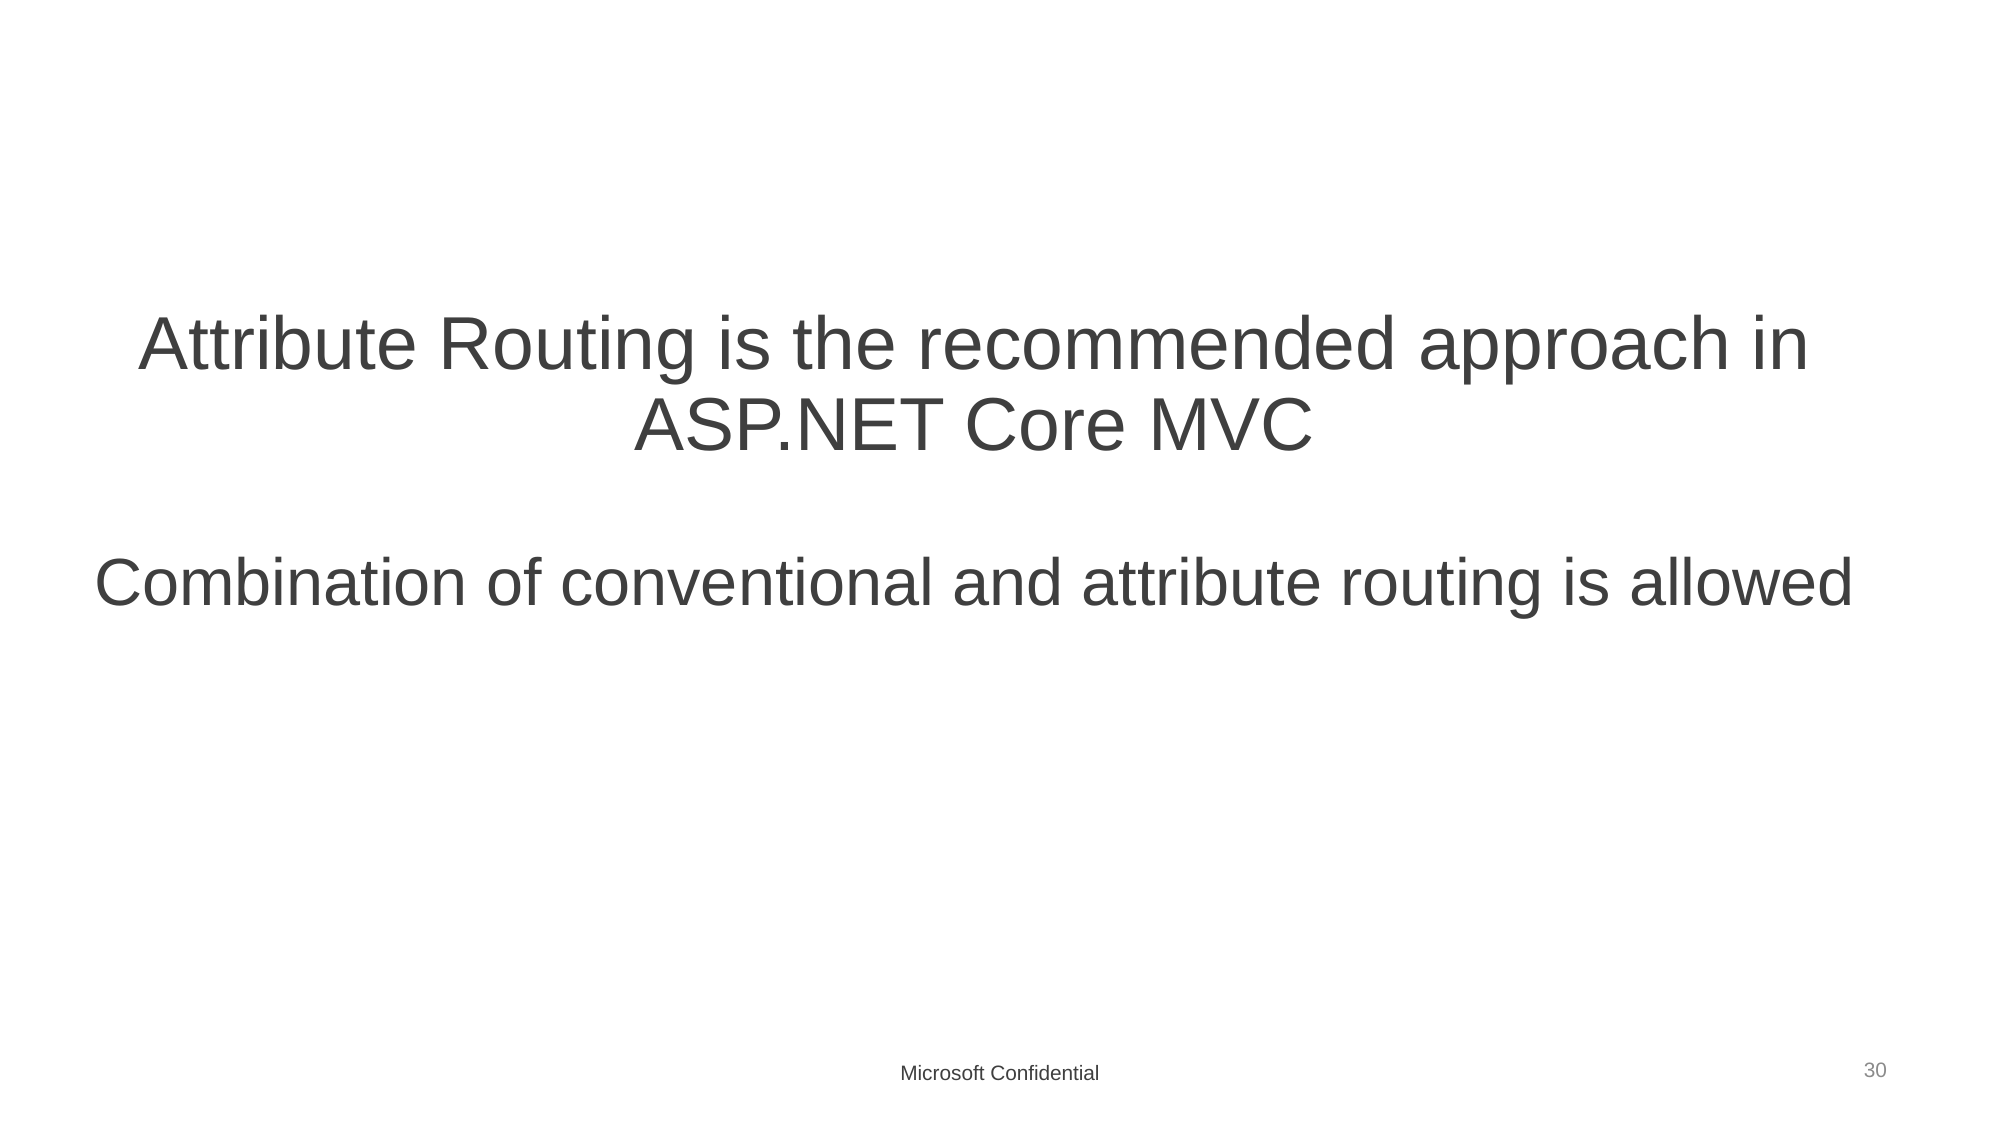

# Attribute Routing is the recommended approach in ASP.NET Core MVC Combination of conventional and attribute routing is allowed
30